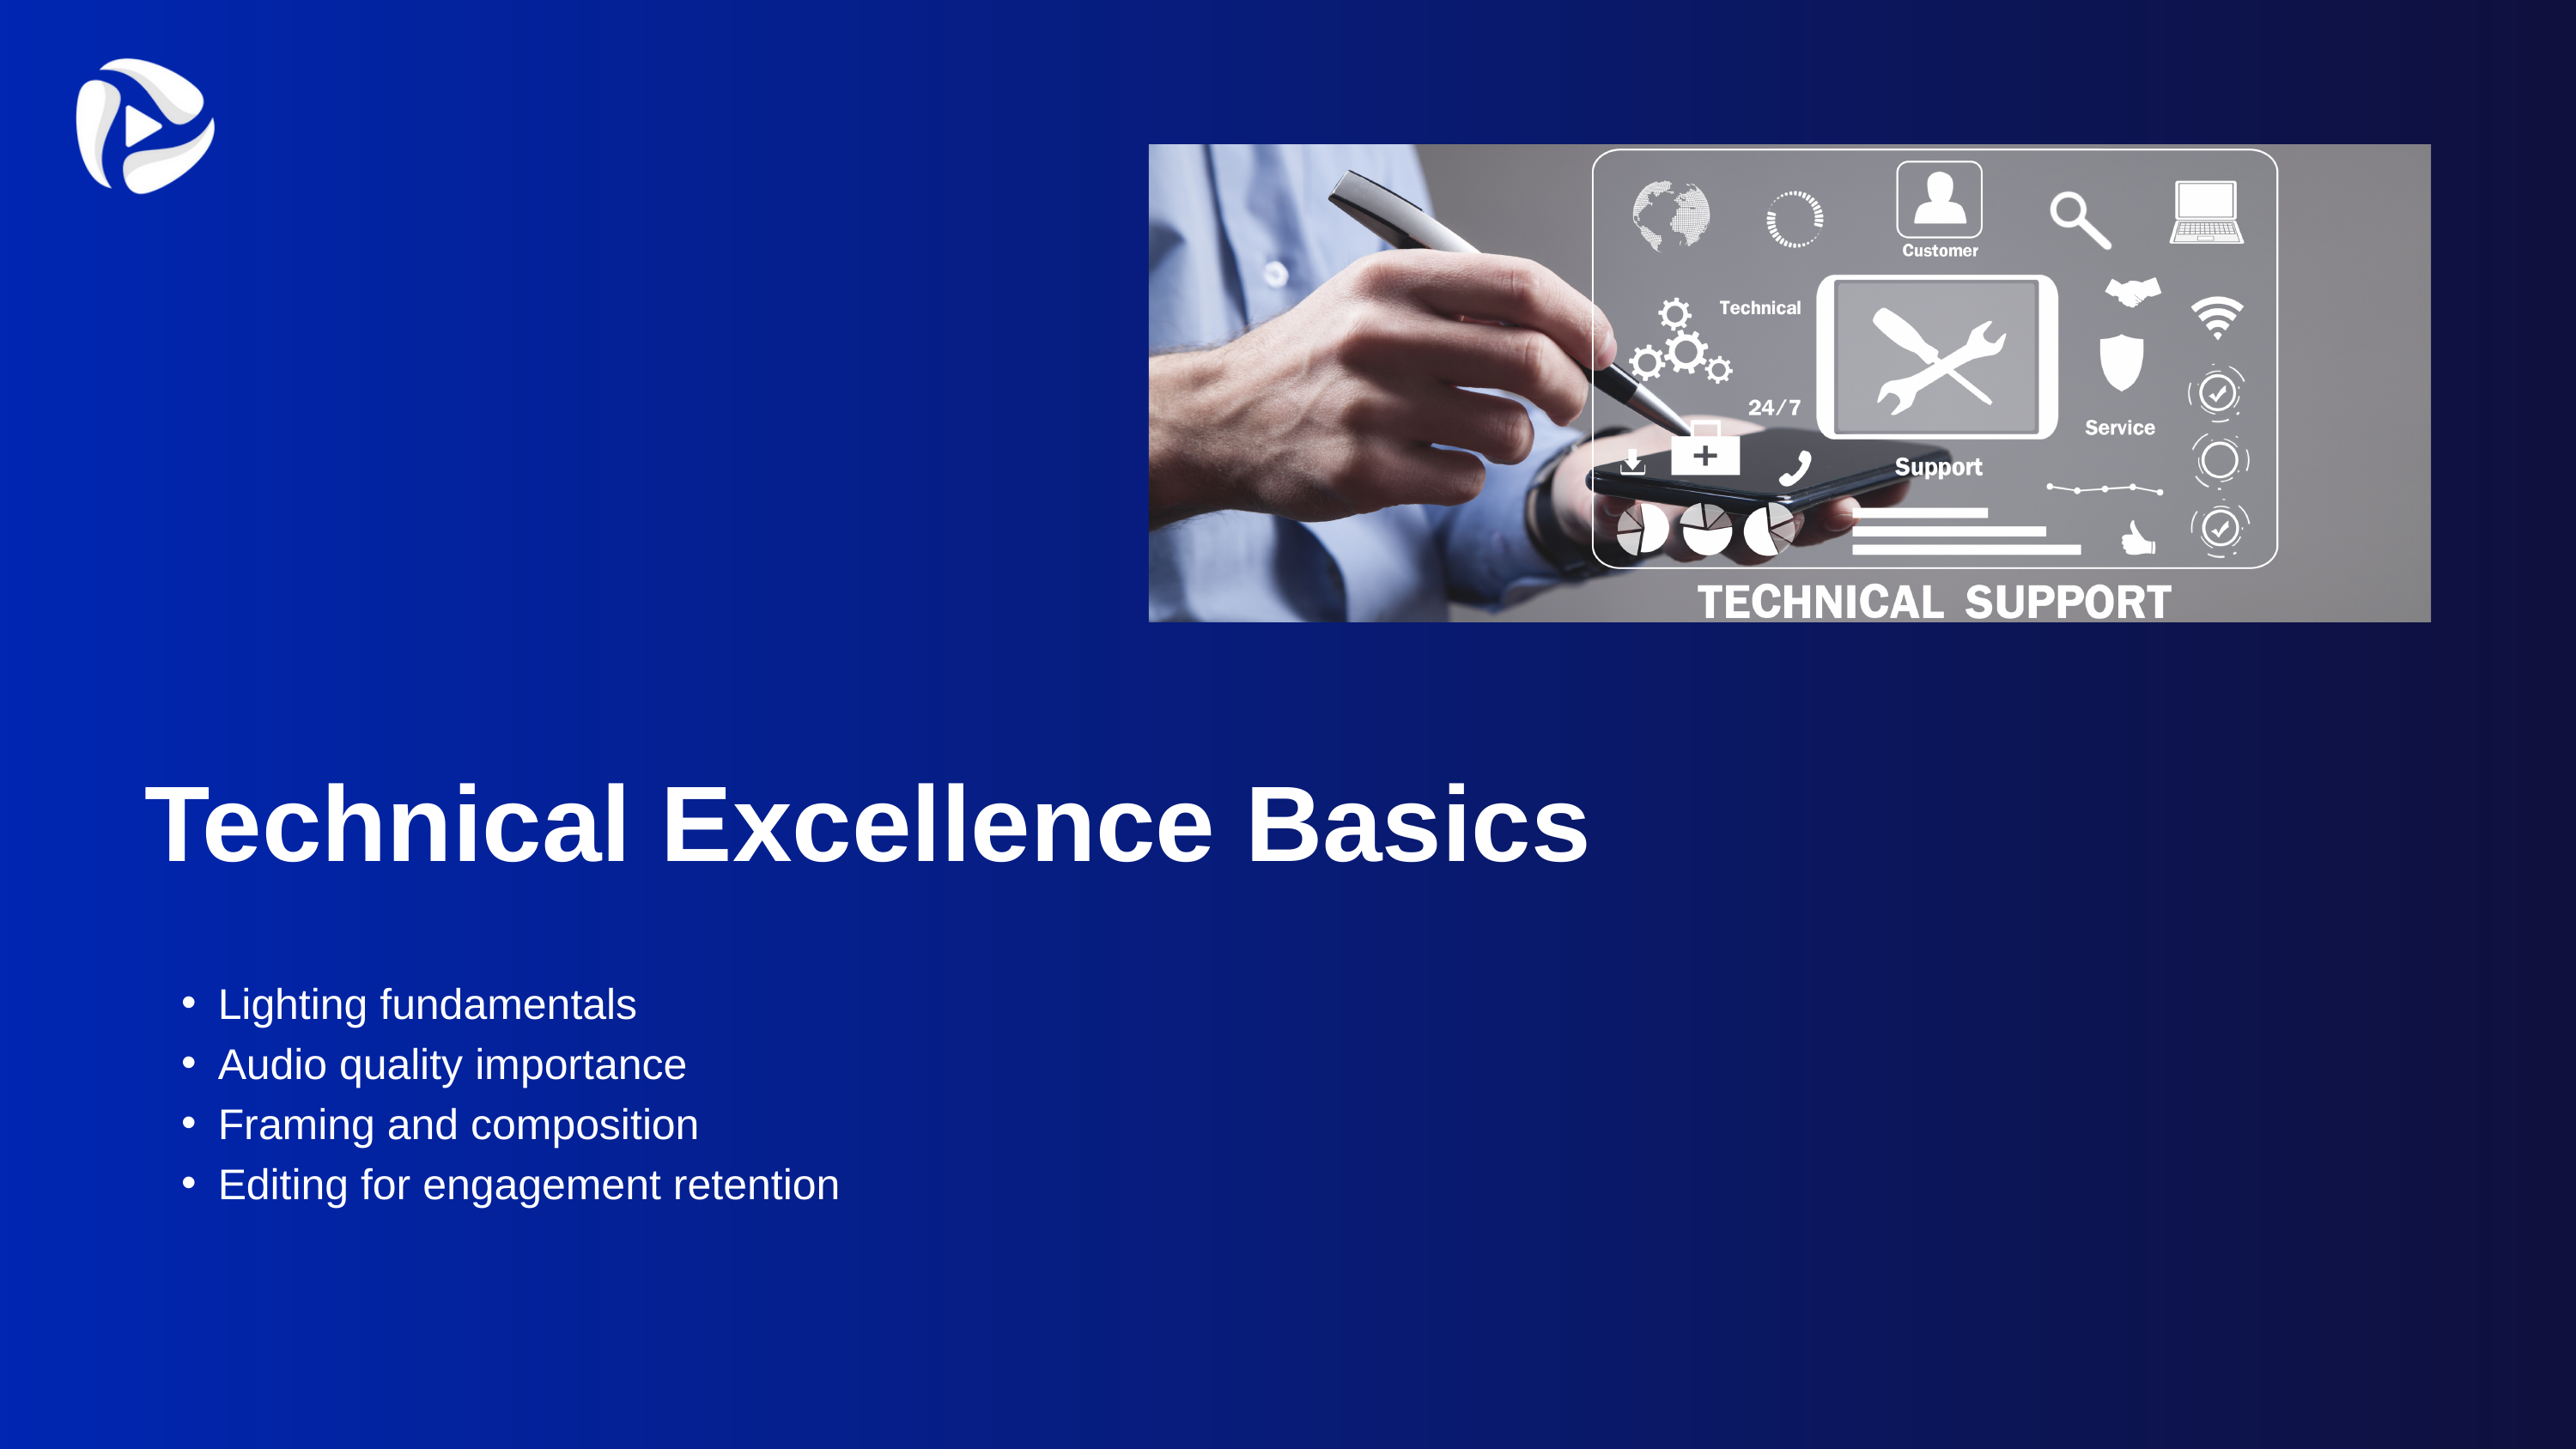

Technical Excellence Basics
Lighting fundamentals
Audio quality importance
Framing and composition
Editing for engagement retention